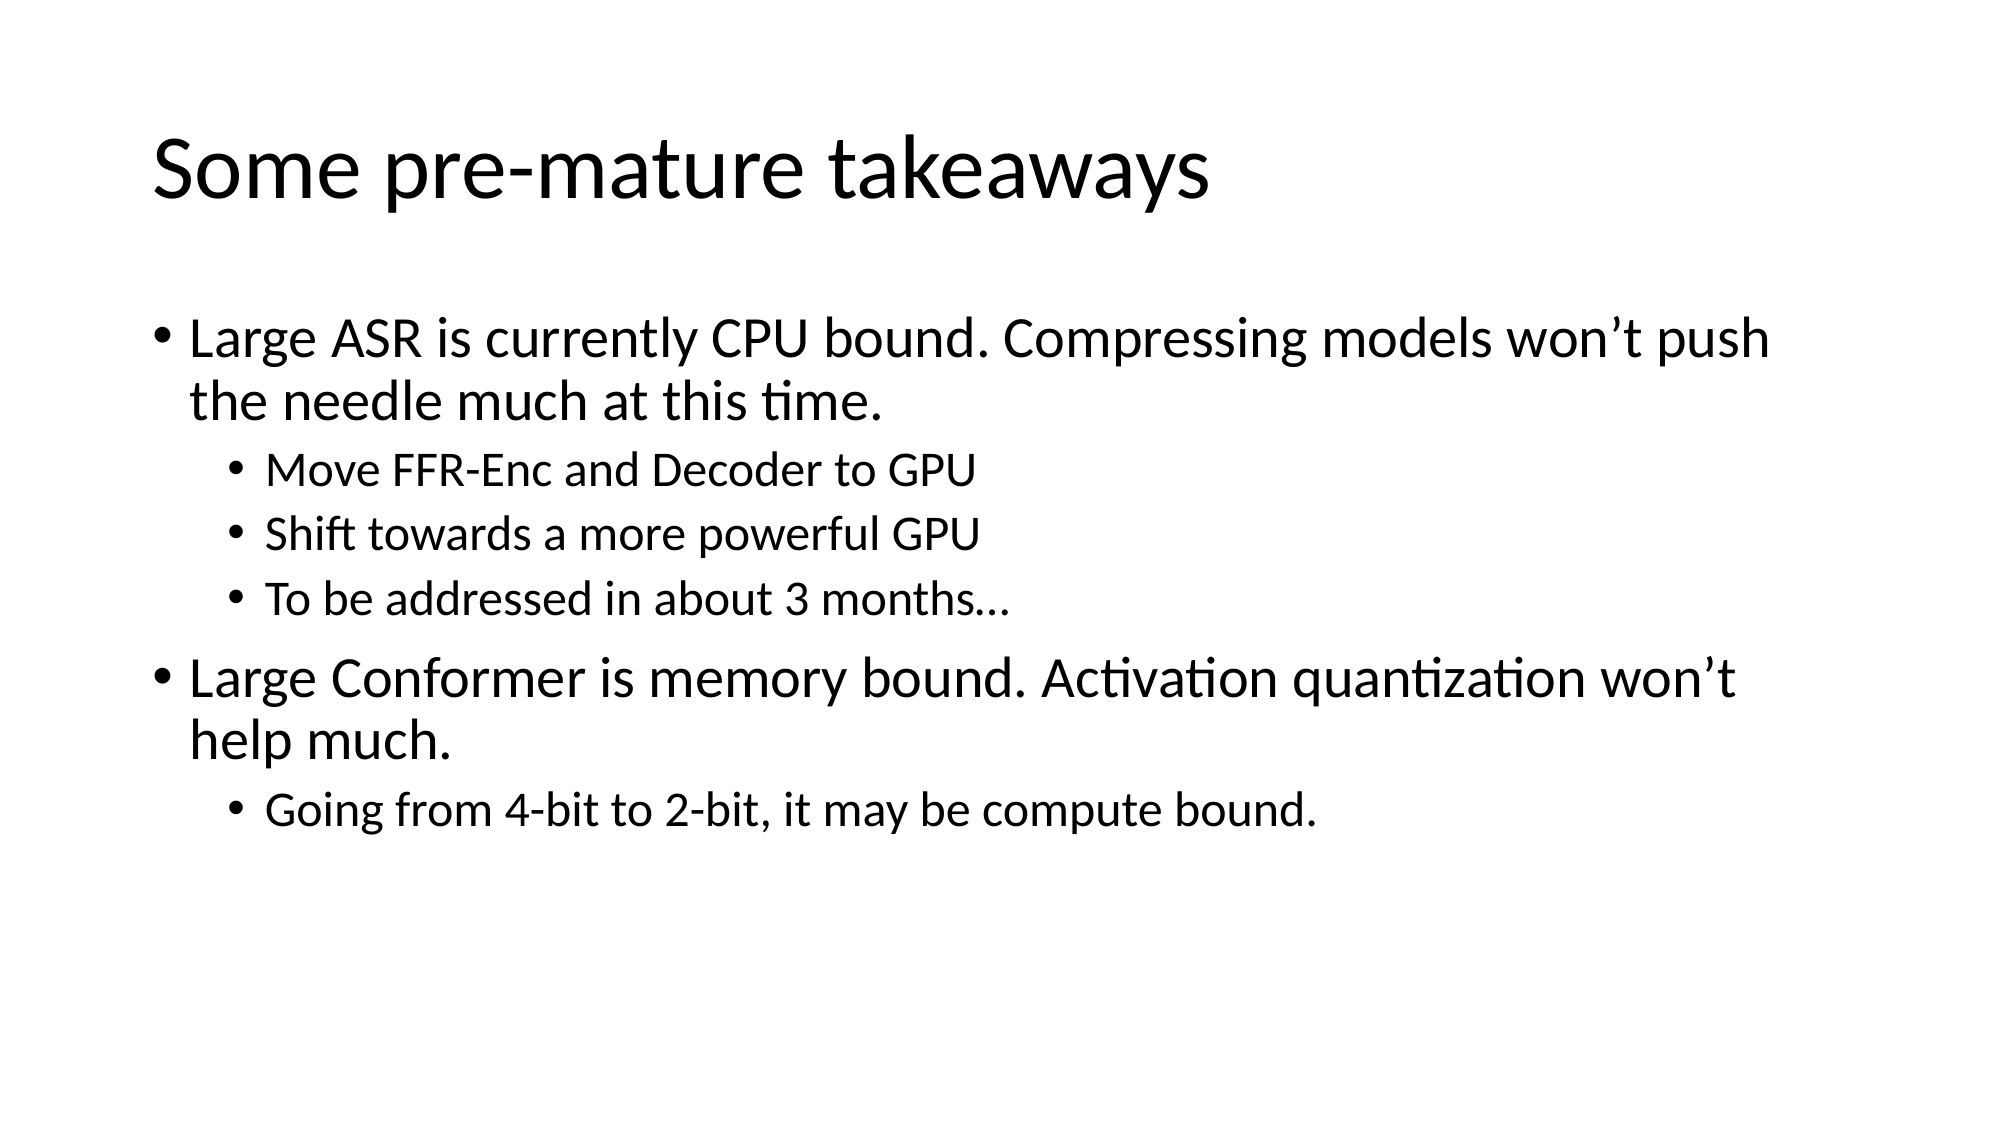

# Some pre-mature takeaways
Large ASR is currently CPU bound. Compressing models won’t push the needle much at this time.
Move FFR-Enc and Decoder to GPU
Shift towards a more powerful GPU
To be addressed in about 3 months…
Large Conformer is memory bound. Activation quantization won’t help much.
Going from 4-bit to 2-bit, it may be compute bound.